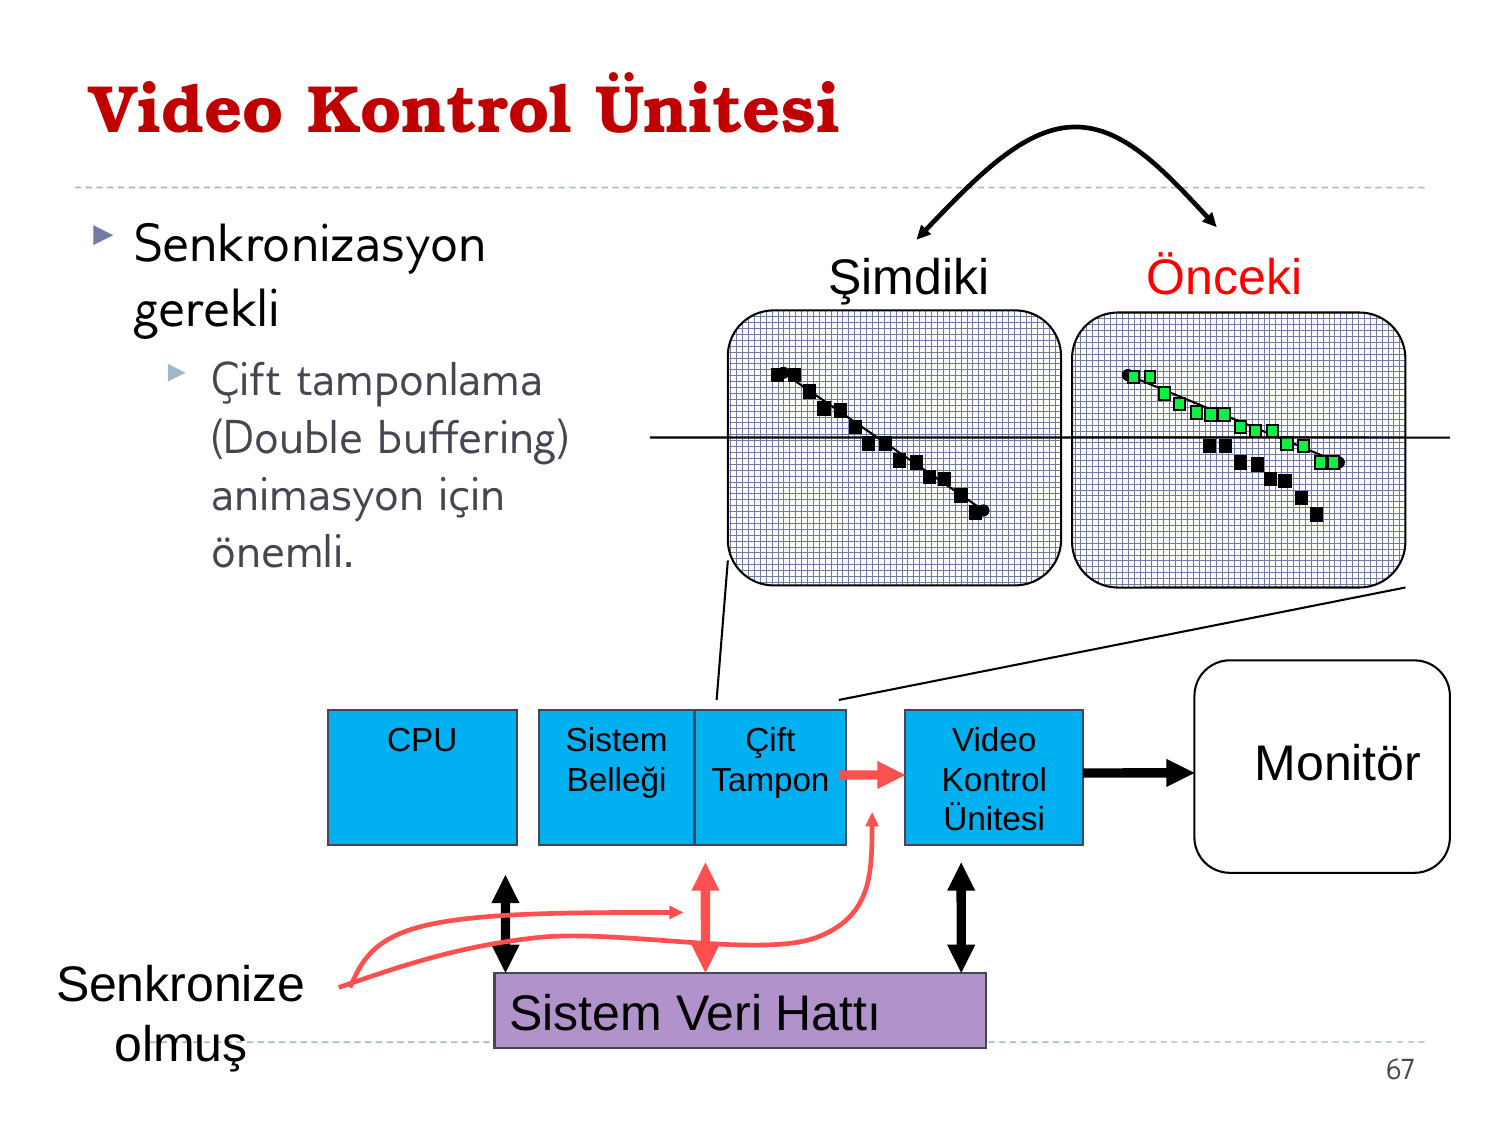

# Video Kontrol Ünitesi

Senkronizasyon
gerekli
Çift tamponlama
(Double buffering)
animasyon için
önemli.
Şimdiki
Önceki

CPU

Sistem Belleği

Çift
Tampon

Video Kontrol
Ünitesi
Monitör

Senkronize
olmuş
Sistem Veri Hattı
67